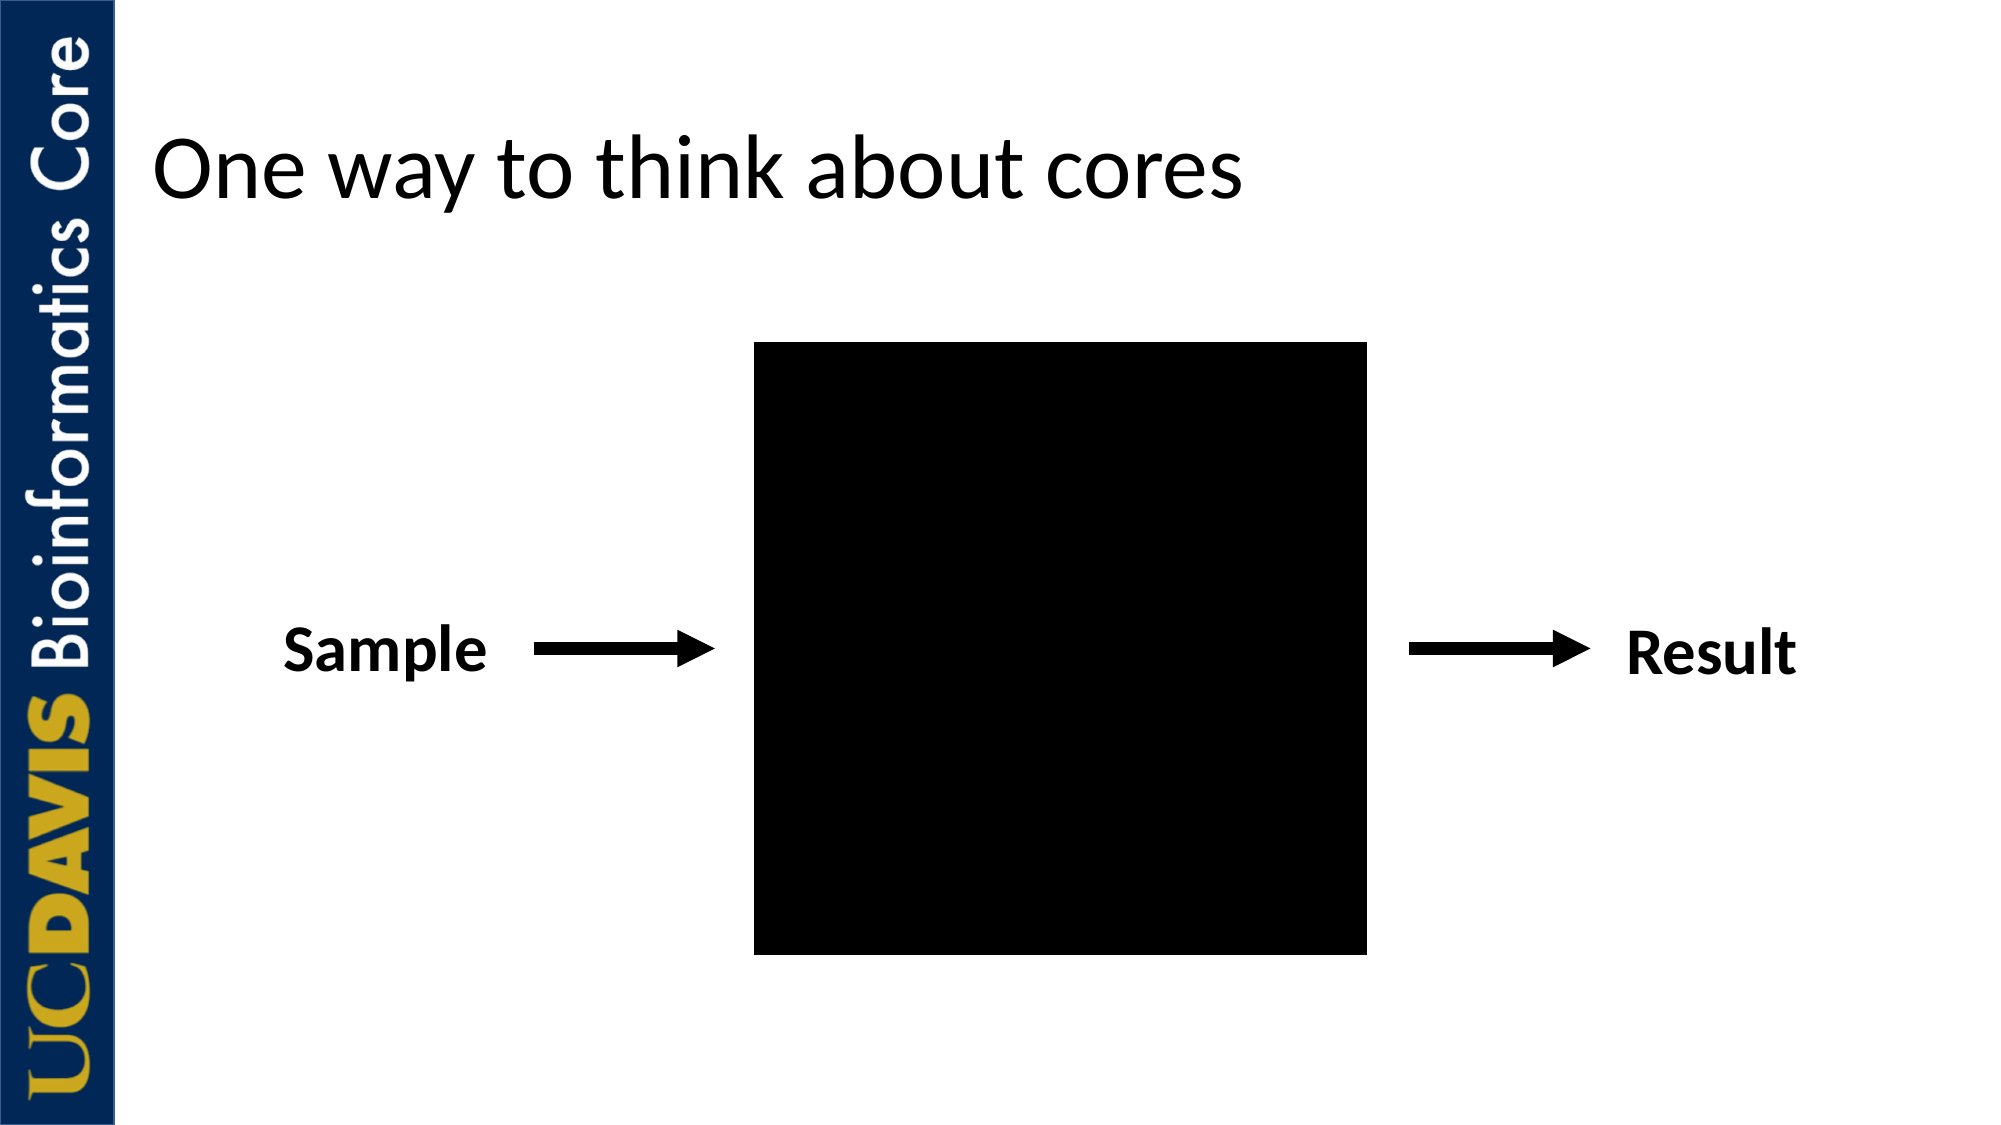

# One way to think about cores

Sample
Result